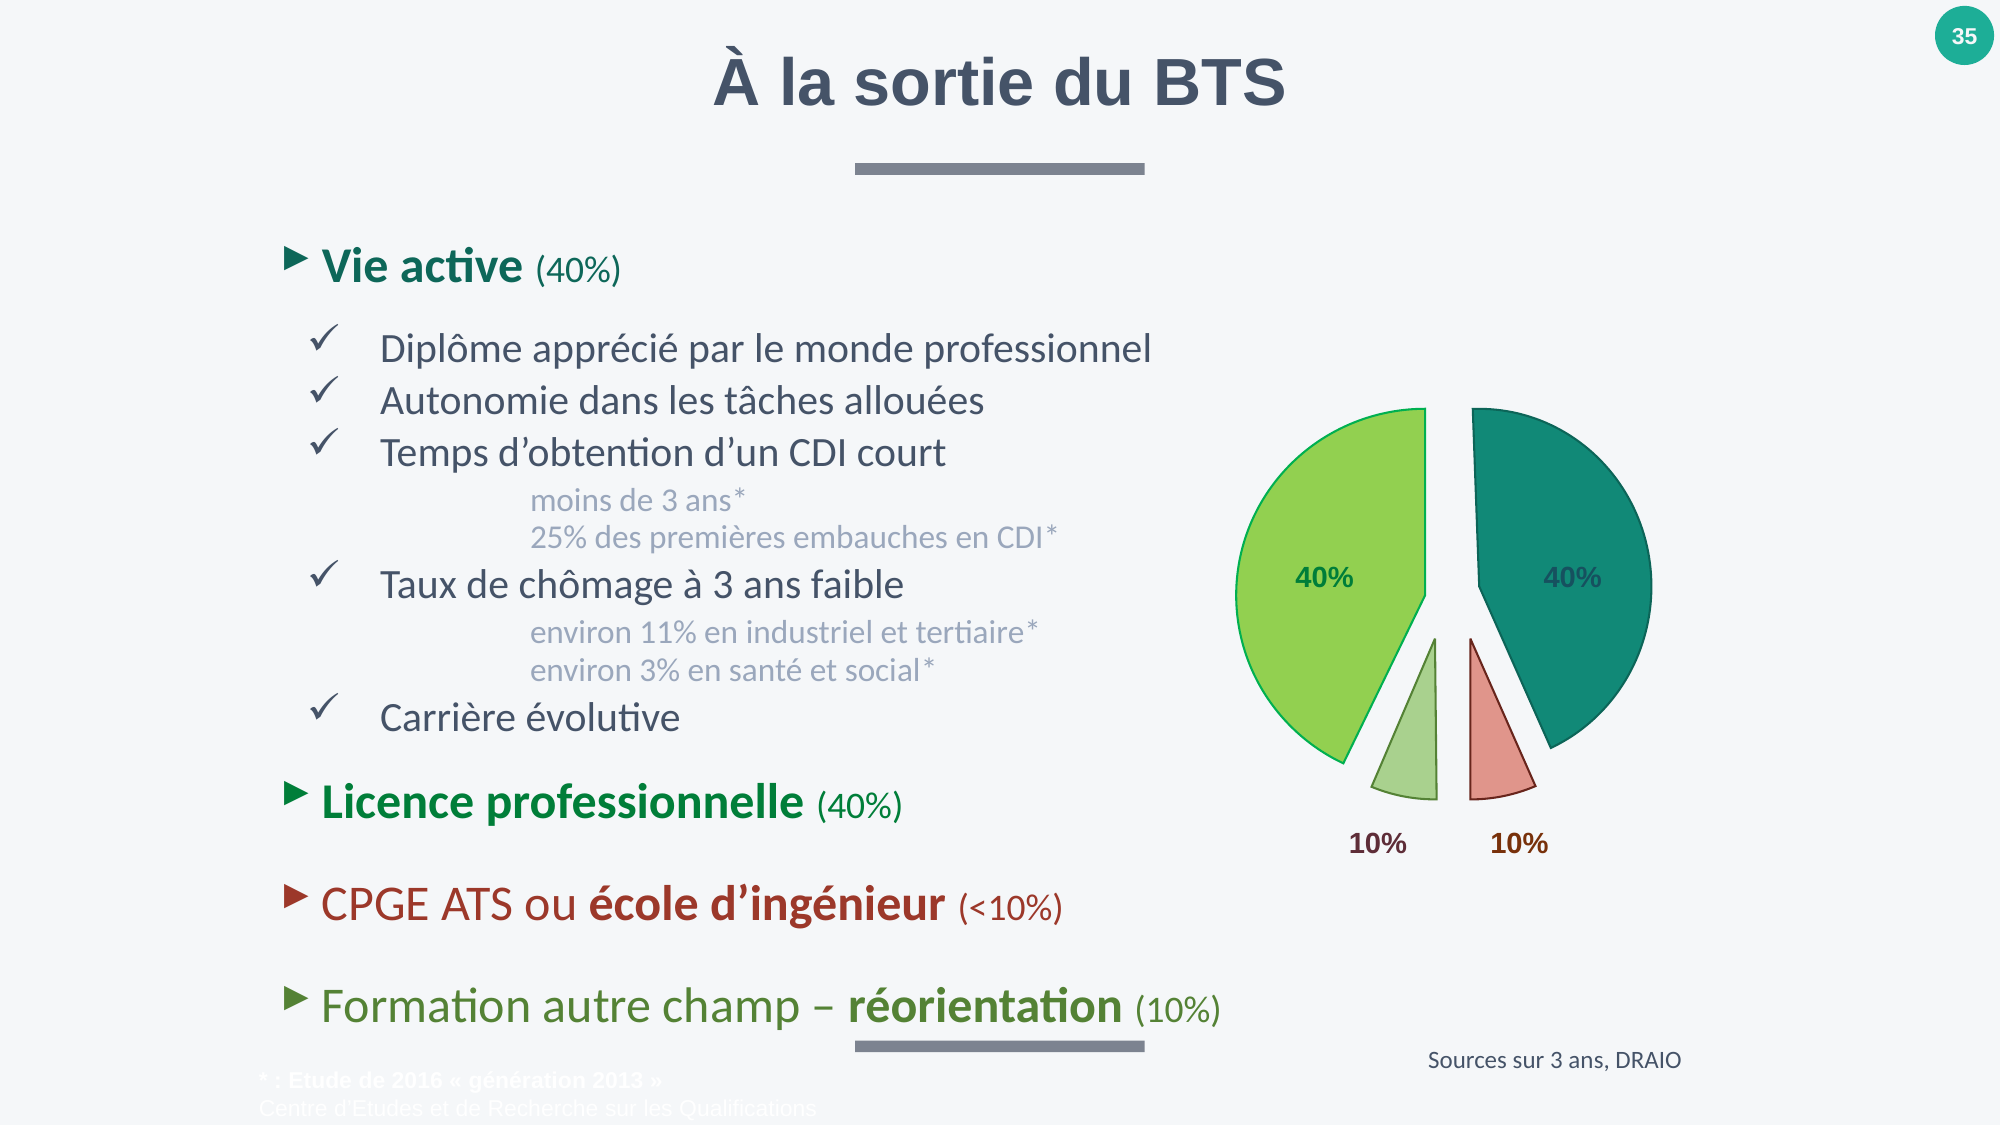

# À la sortie du BTS
Vie active (40%)

Diplôme apprécié par le monde professionnel
Autonomie dans les tâches allouées
Temps d’obtention d’un CDI court
	moins de 3 ans*
	25% des premières embauches en CDI*
Taux de chômage à 3 ans faible
	environ 11% en industriel et tertiaire*
	environ 3% en santé et social*
Carrière évolutive

Licence professionnelle (40%)

CPGE ATS ou école d’ingénieur (<10%)

Formation autre champ – réorientation (10%)

40%
40%
10%
10%
Sources sur 3 ans, DRAIO
* : Etude de 2016 « génération 2013 »
Centre d’Etudes et de Recherche sur les Qualifications